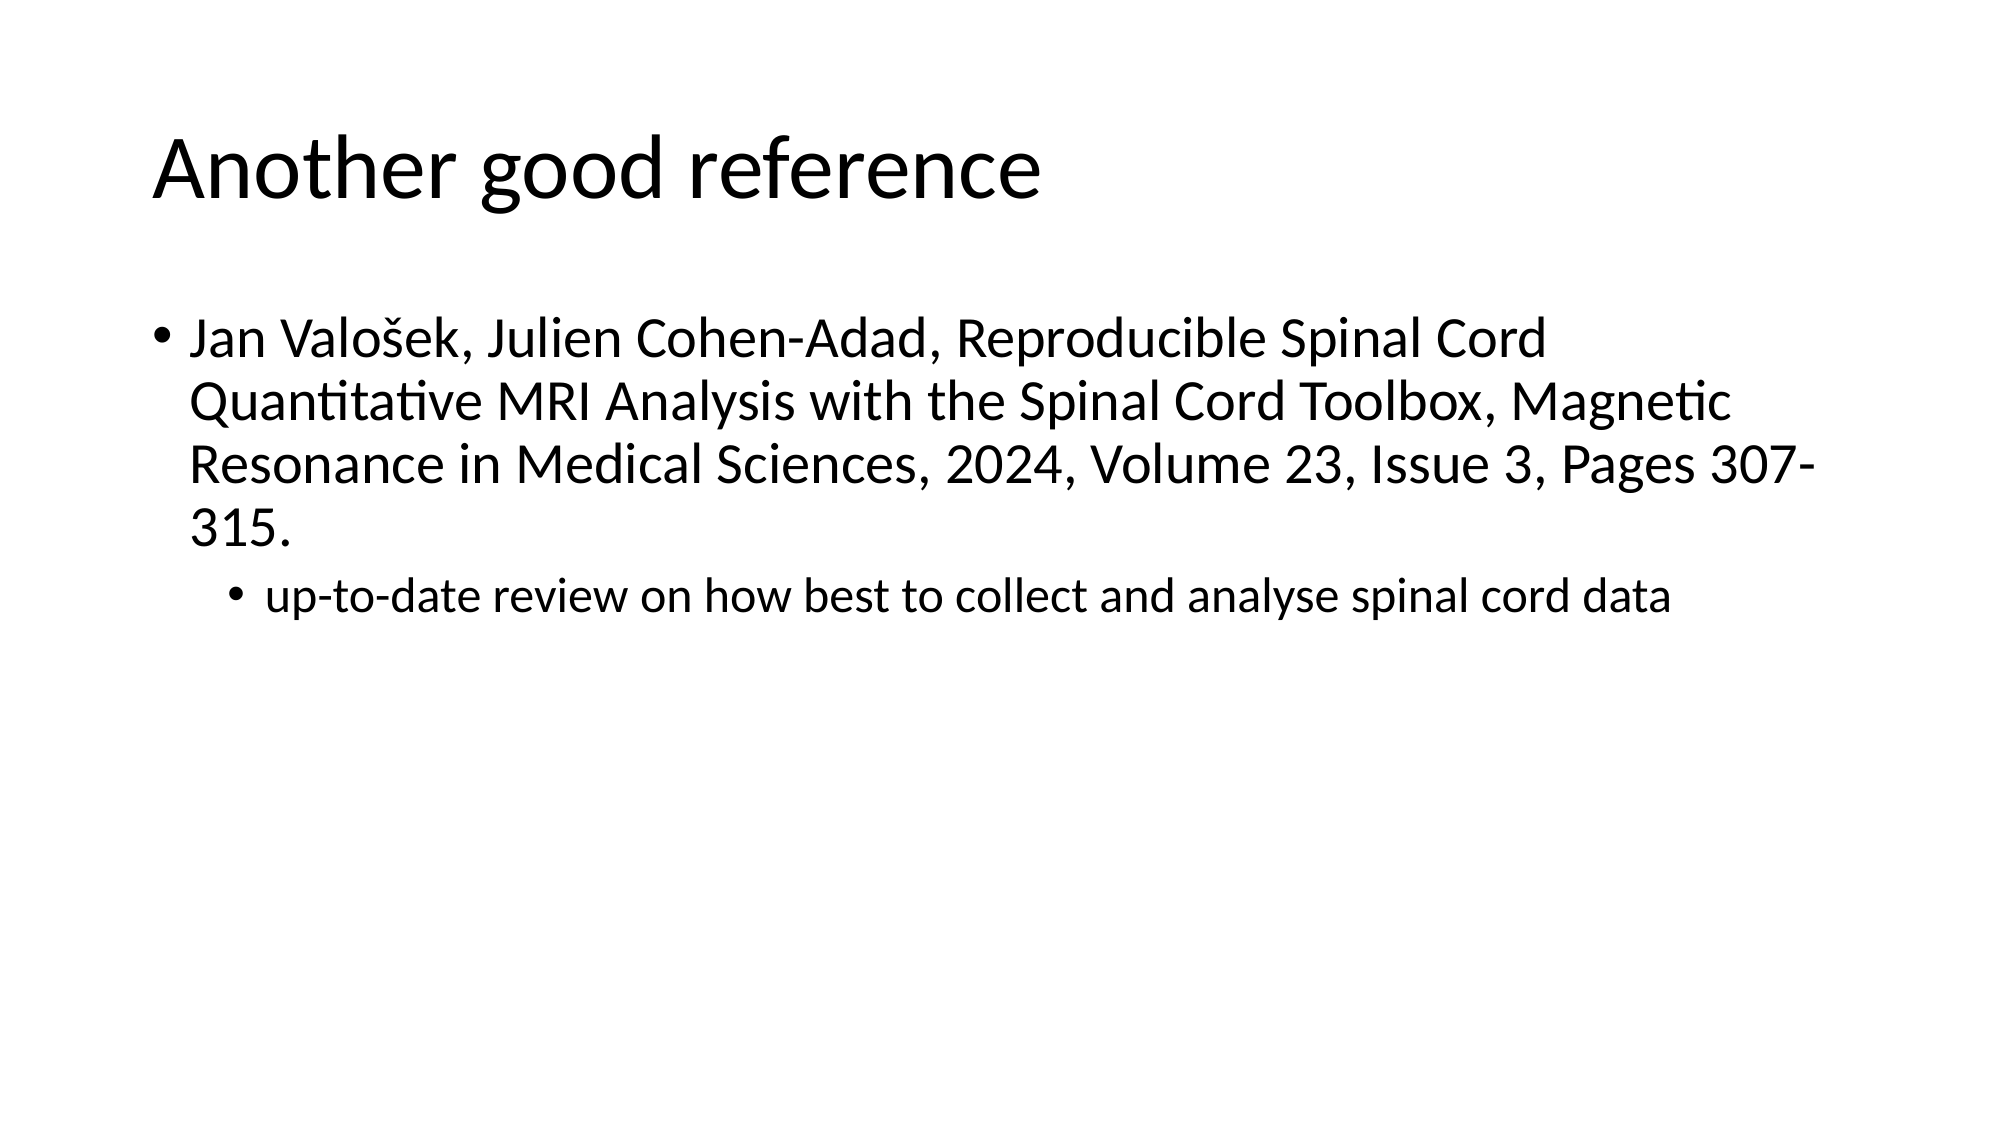

# Another good reference
Jan Valošek, Julien Cohen-Adad, Reproducible Spinal Cord Quantitative MRI Analysis with the Spinal Cord Toolbox, Magnetic Resonance in Medical Sciences, 2024, Volume 23, Issue 3, Pages 307-315.
up-to-date review on how best to collect and analyse spinal cord data